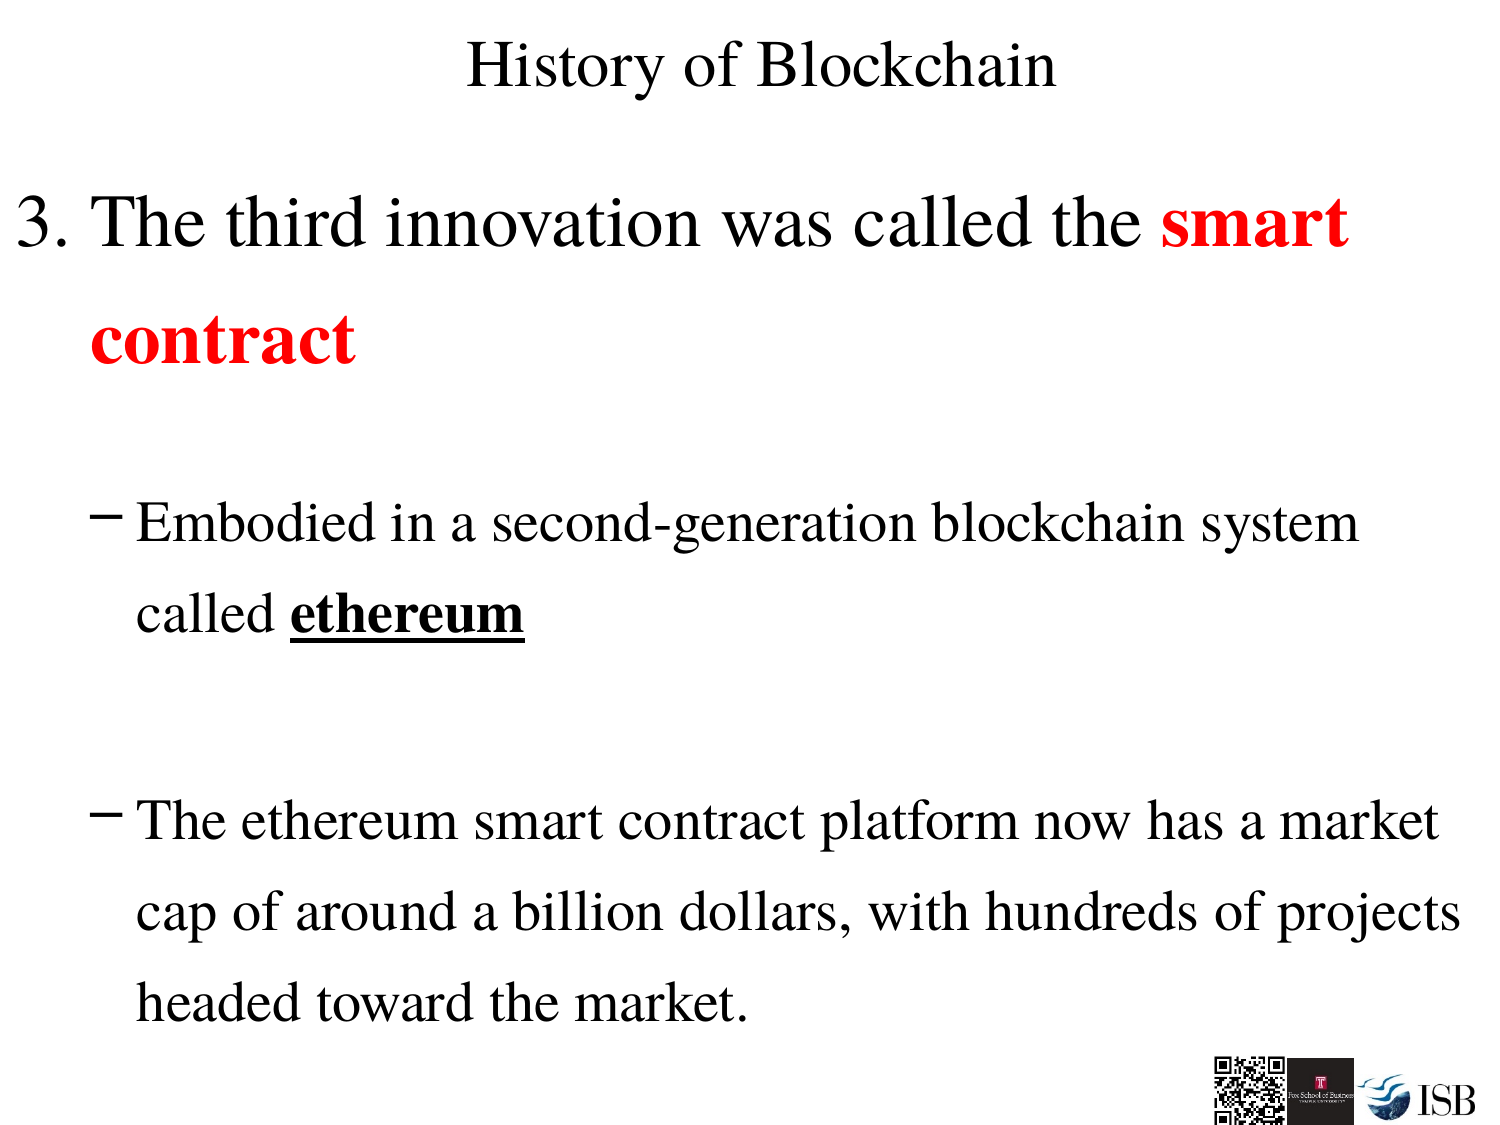

# History of Blockchain
The third innovation was called the smart contract

Embodied in a second-generation blockchain system called ethereum

The ethereum smart contract platform now has a market cap of around a billion dollars, with hundreds of projects headed toward the market.